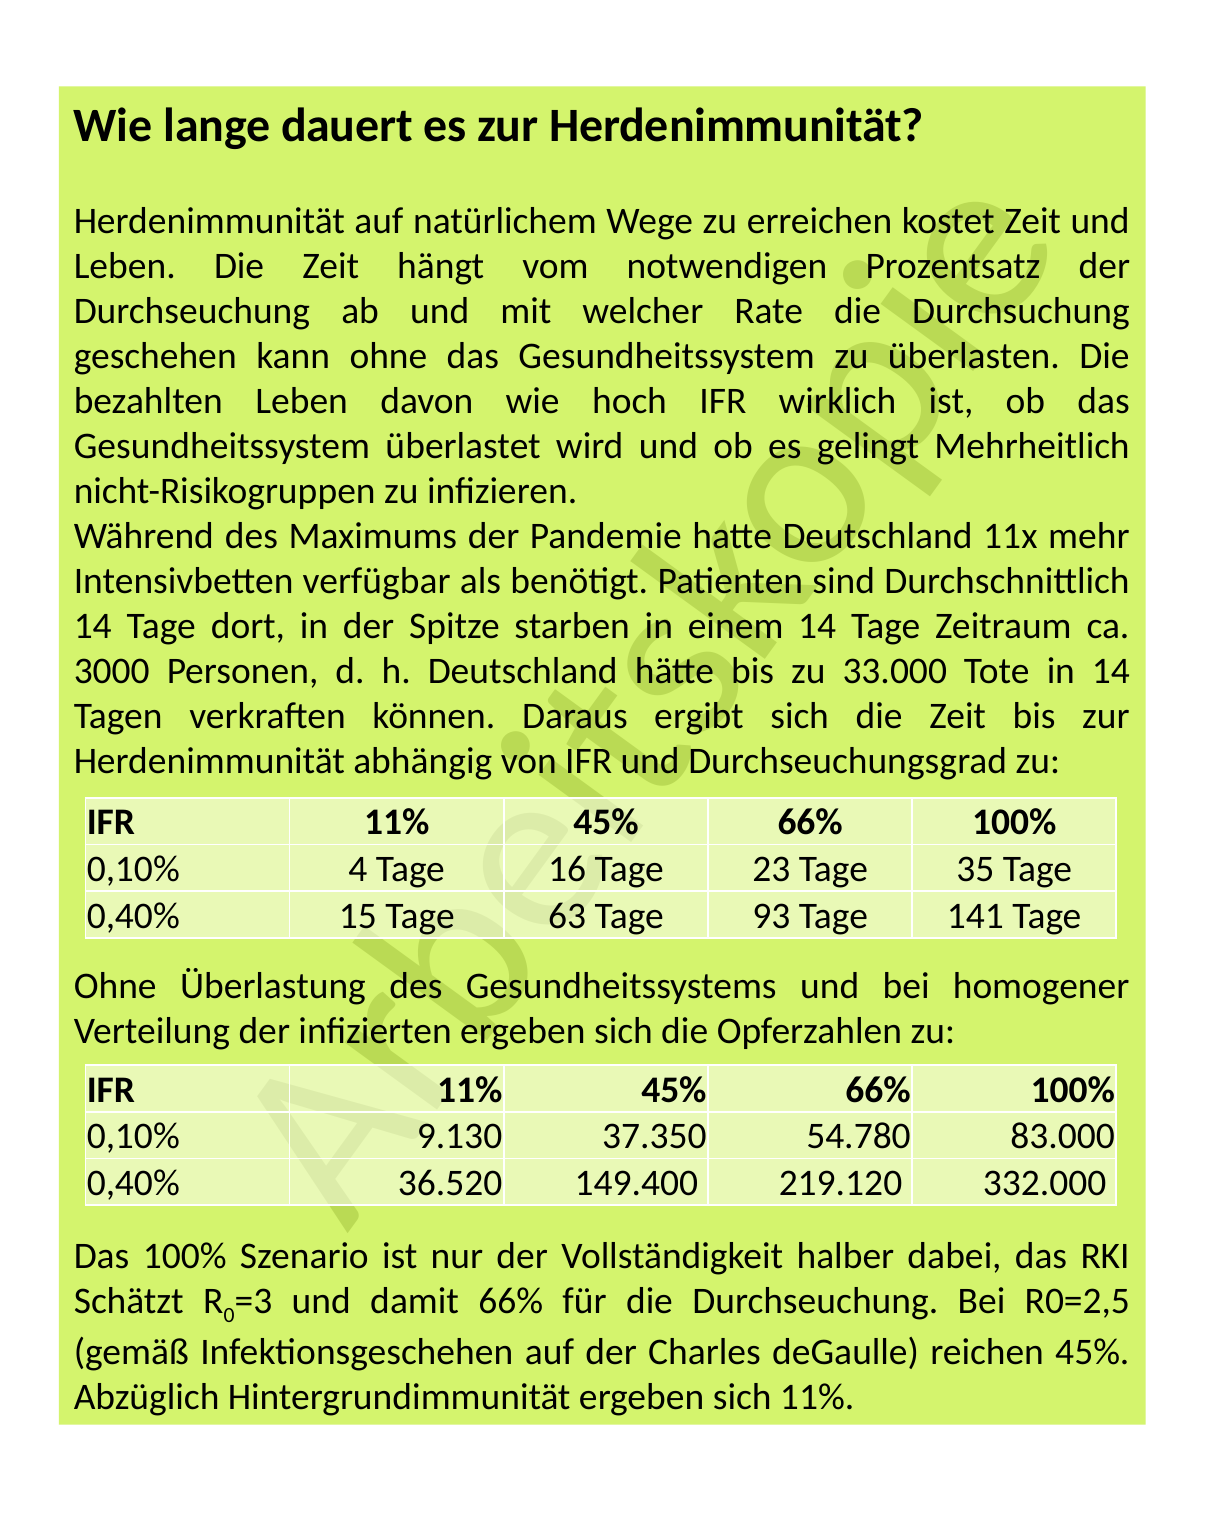

Wie lange dauert es zur Herdenimmunität?

Herdenimmunität auf natürlichem Wege zu erreichen kostet Zeit und Leben. Die Zeit hängt vom notwendigen Prozentsatz der Durchseuchung ab und mit welcher Rate die Durchsuchung geschehen kann ohne das Gesundheitssystem zu überlasten. Die bezahlten Leben davon wie hoch IFR wirklich ist, ob das Gesundheitssystem überlastet wird und ob es gelingt Mehrheitlich nicht-Risikogruppen zu infizieren.
Während des Maximums der Pandemie hatte Deutschland 11x mehr Intensivbetten verfügbar als benötigt. Patienten sind Durchschnittlich 14 Tage dort, in der Spitze starben in einem 14 Tage Zeitraum ca. 3000 Personen, d. h. Deutschland hätte bis zu 33.000 Tote in 14 Tagen verkraften können. Daraus ergibt sich die Zeit bis zur Herdenimmunität abhängig von IFR und Durchseuchungsgrad zu:

Ohne Überlastung des Gesundheitssystems und bei homogener Verteilung der infizierten ergeben sich die Opferzahlen zu:

Das 100% Szenario ist nur der Vollständigkeit halber dabei, das RKI Schätzt R0=3 und damit 66% für die Durchseuchung. Bei R0=2,5 (gemäß Infektionsgeschehen auf der Charles deGaulle) reichen 45%. Abzüglich Hintergrundimmunität ergeben sich 11%.
| IFR | 11% | 45% | 66% | 100% |
| --- | --- | --- | --- | --- |
| 0,10% | 4 Tage | 16 Tage | 23 Tage | 35 Tage |
| 0,40% | 15 Tage | 63 Tage | 93 Tage | 141 Tage |
| IFR | 11% | 45% | 66% | 100% |
| --- | --- | --- | --- | --- |
| 0,10% | 9.130 | 37.350 | 54.780 | 83.000 |
| 0,40% | 36.520 | 149.400 | 219.120 | 332.000 |